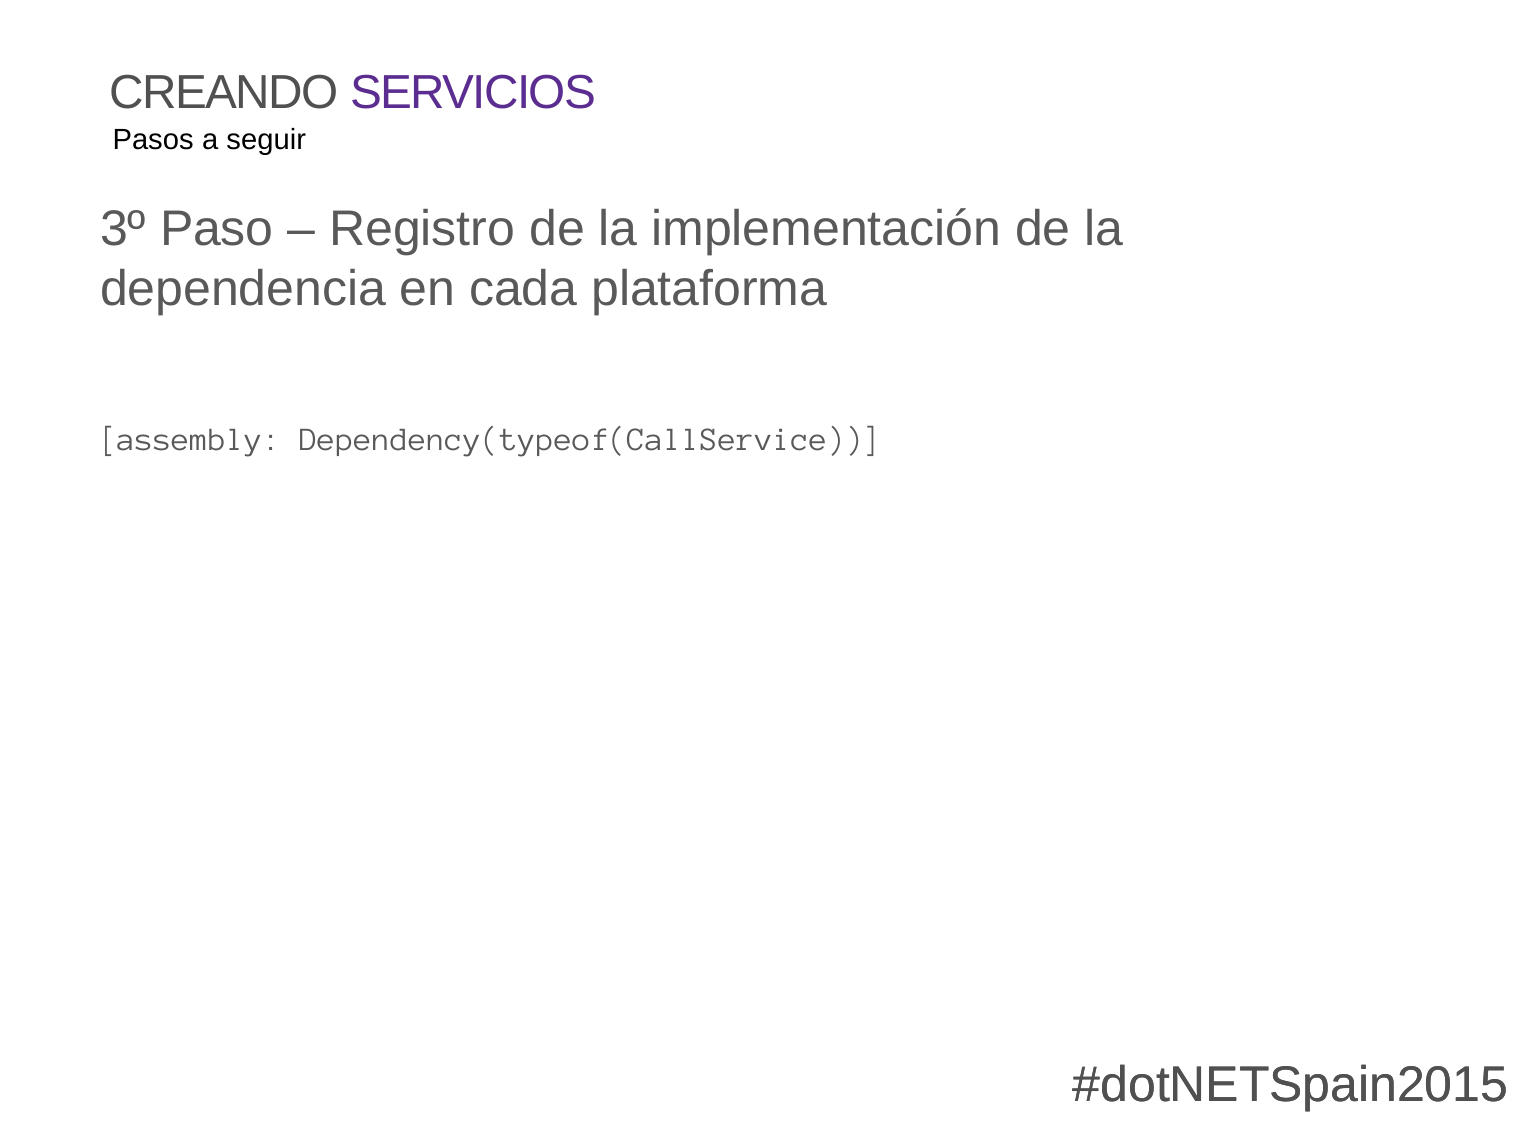

CREANDO SERVICIOS
Pasos a seguir
3º Paso – Registro de la implementación de la dependencia en cada plataforma
[assembly: Dependency(typeof(CallService))]